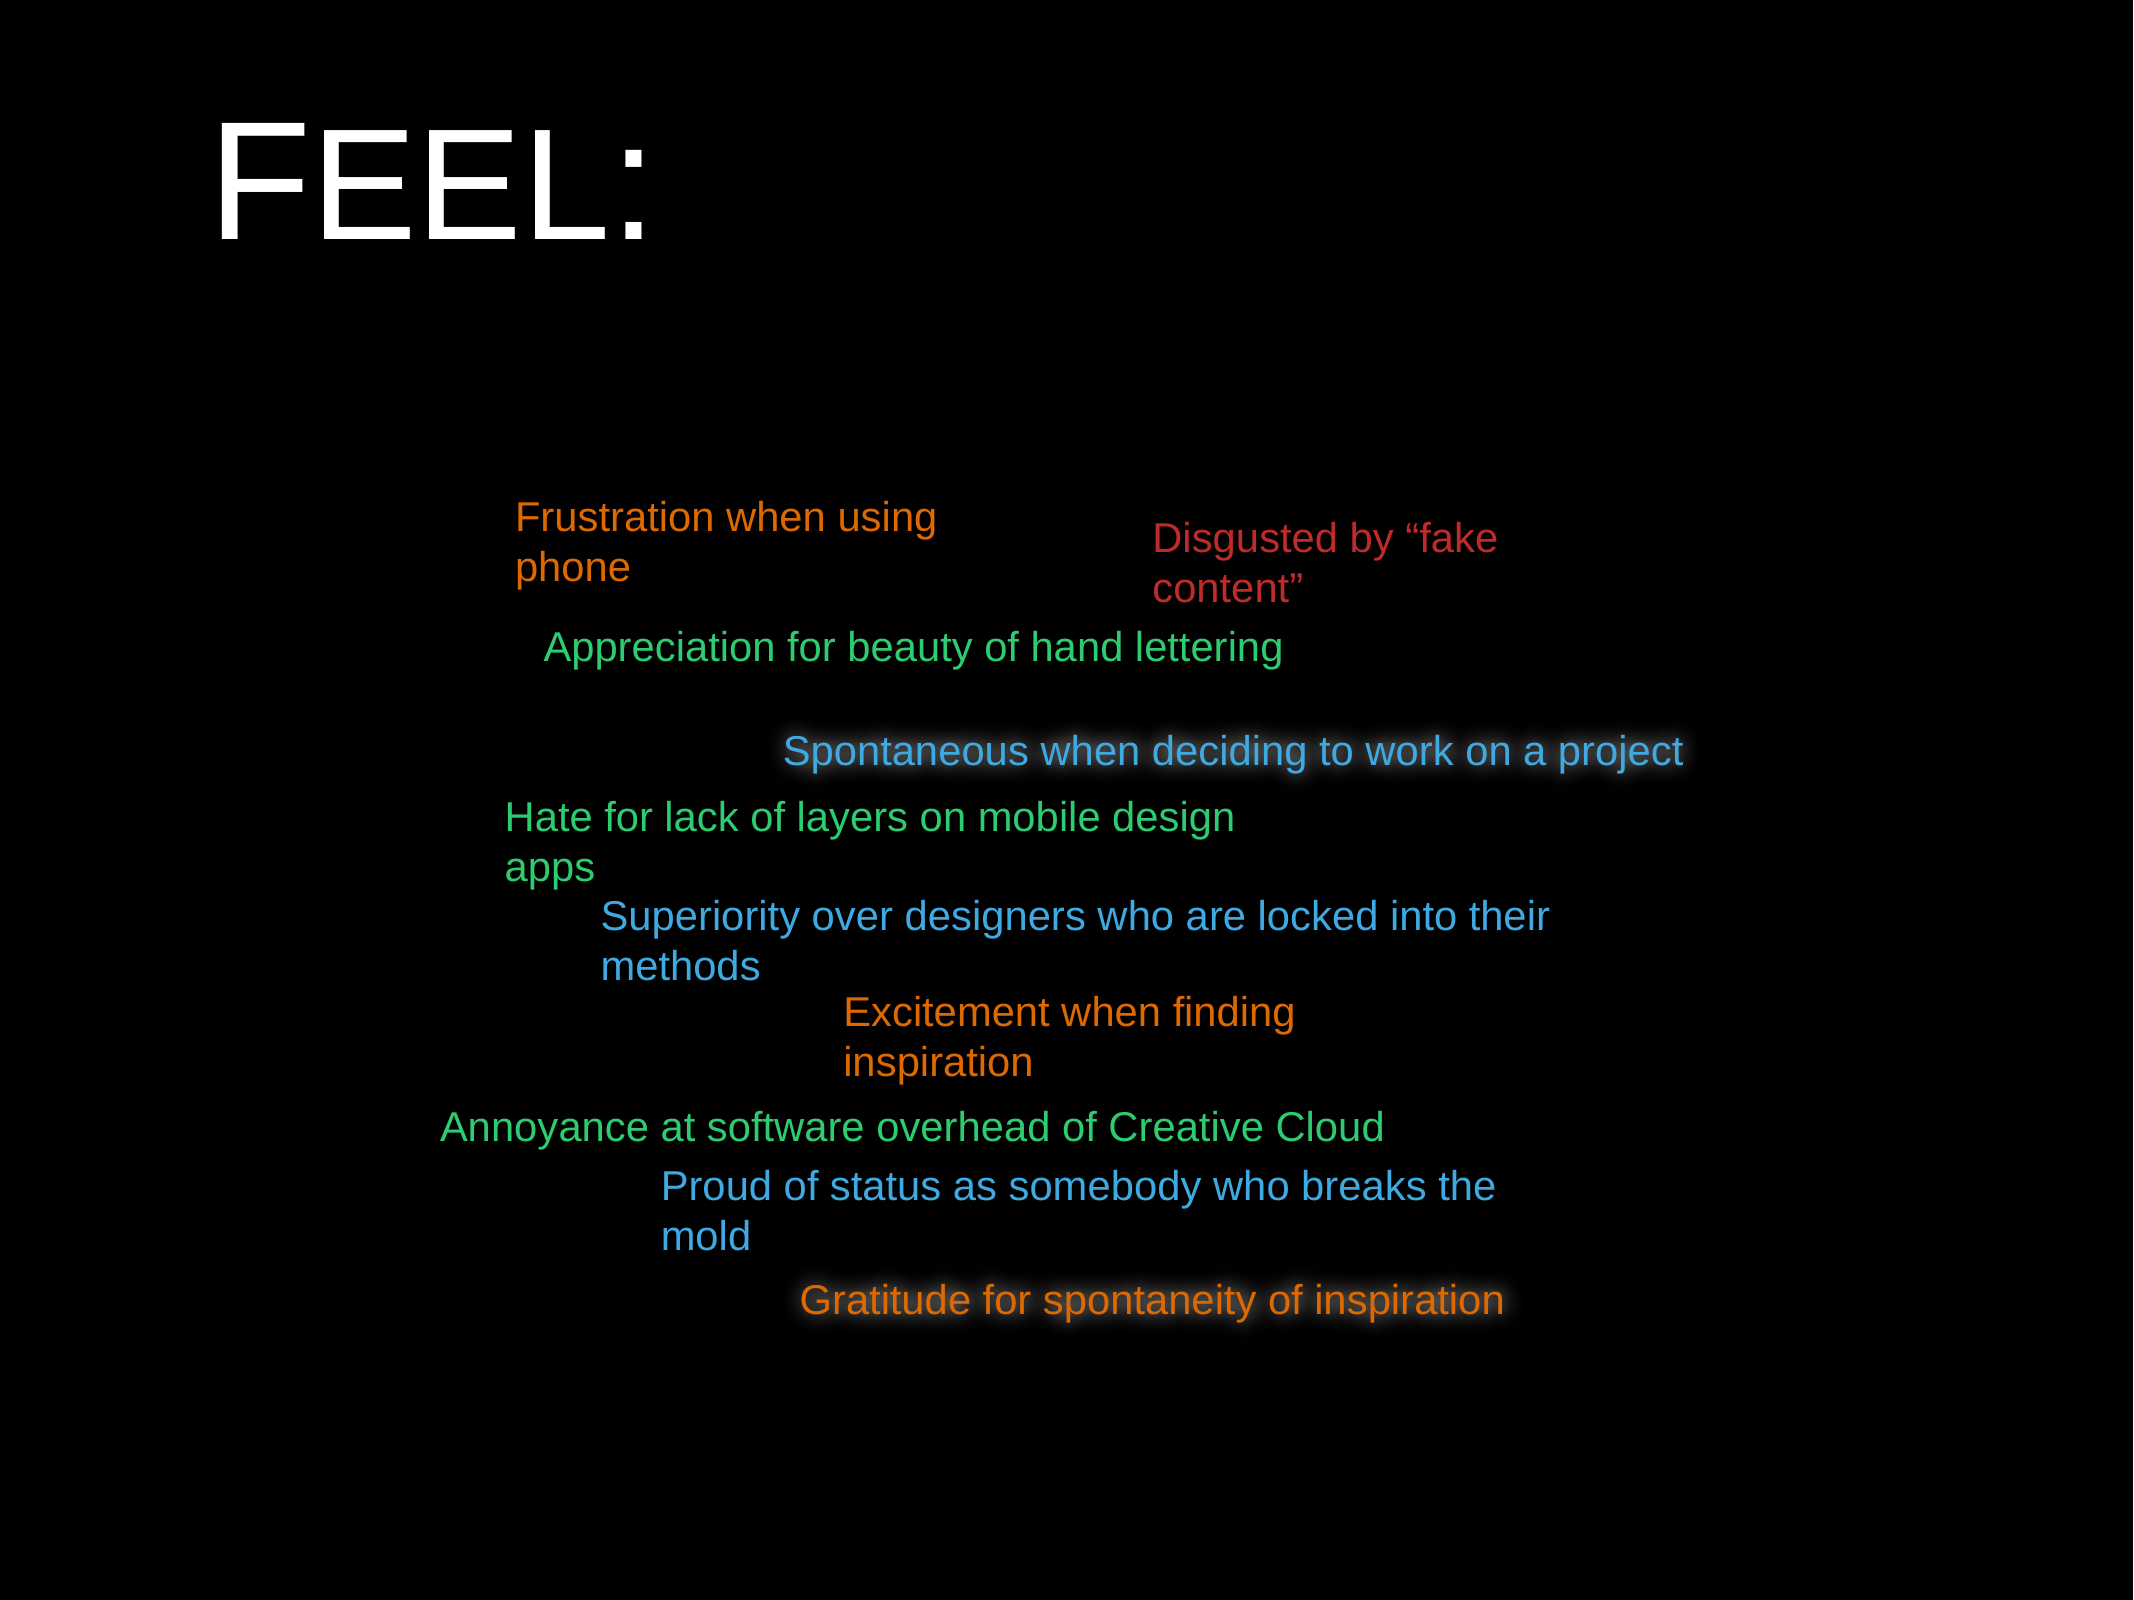

# FEEL:
Frustration when using phone
Disgusted by “fake content”
Appreciation for beauty of hand lettering
Spontaneous when deciding to work on a project
Hate for lack of layers on mobile design apps
Superiority over designers who are locked into their methods
Excitement when finding inspiration
Annoyance at software overhead of Creative Cloud
Proud of status as somebody who breaks the mold
Gratitude for spontaneity of inspiration